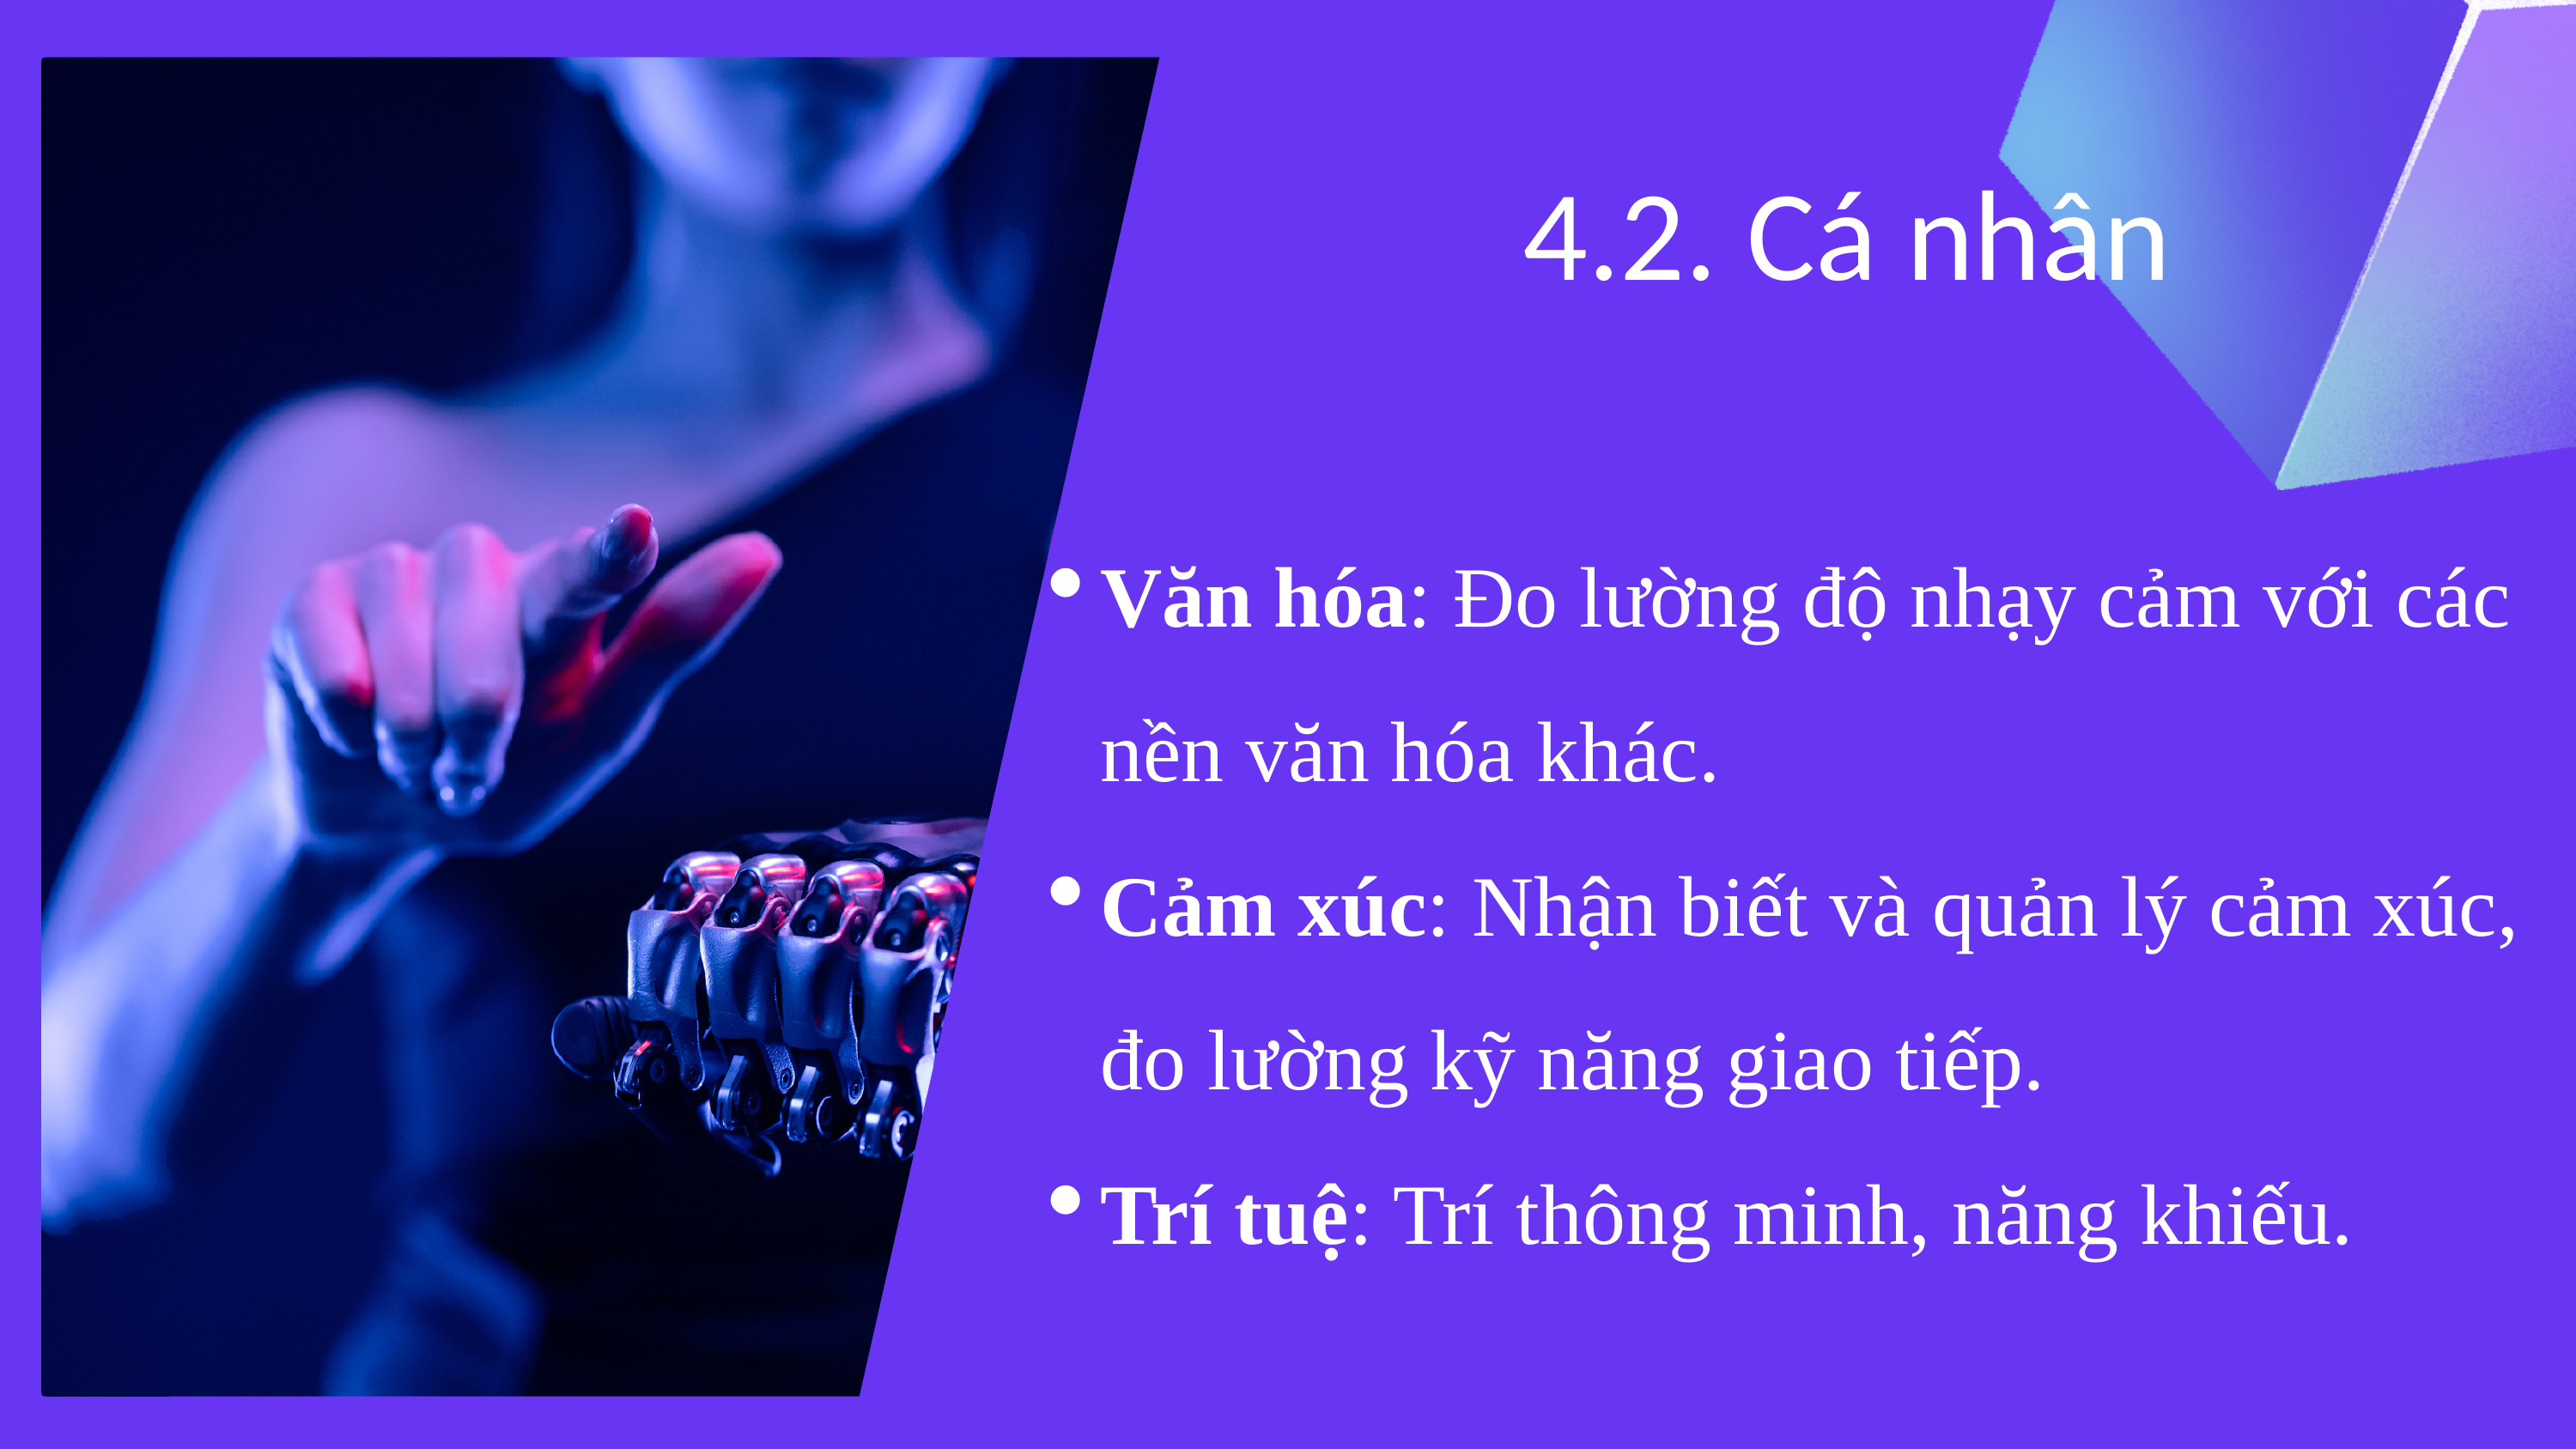

4.2. Cá nhân
Văn hóa: Đo lường độ nhạy cảm với các nền văn hóa khác.
Cảm xúc: Nhận biết và quản lý cảm xúc, đo lường kỹ năng giao tiếp.
Trí tuệ: Trí thông minh, năng khiếu.